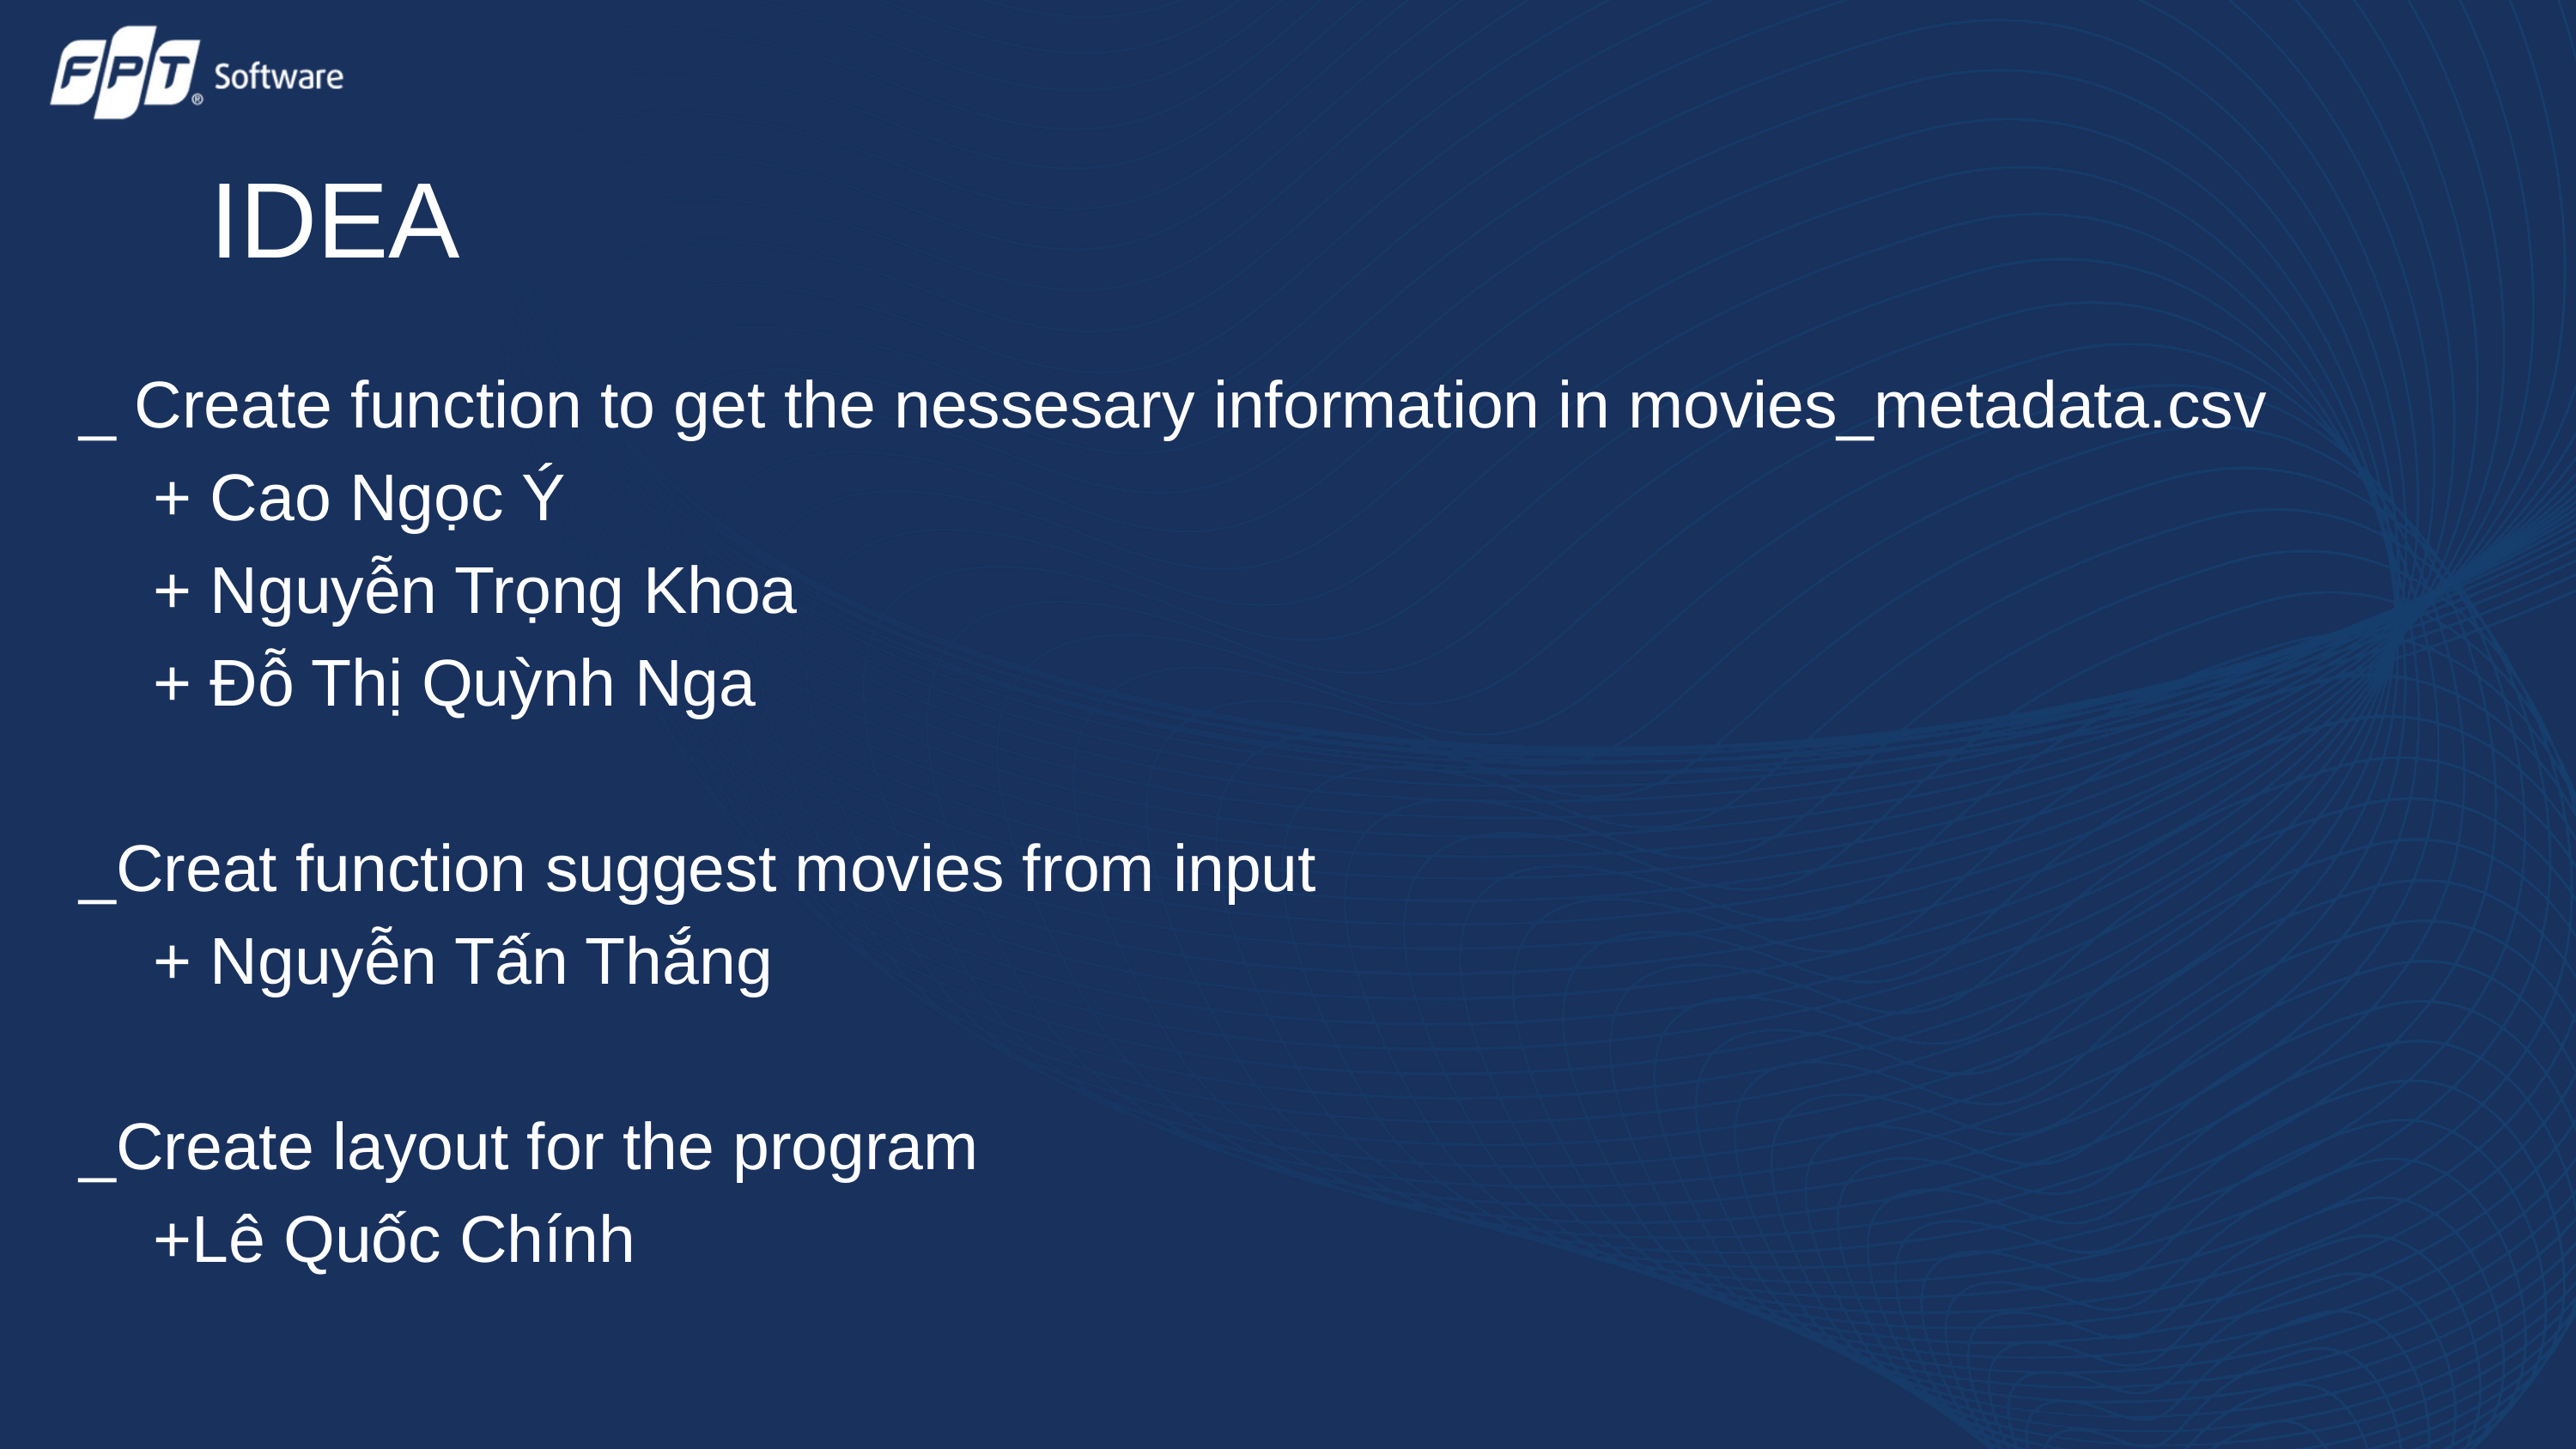

IDEA
_ Create function to get the nessesary information in movies_metadata.csv
    + Cao Ngọc Ý
    + Nguyễn Trọng Khoa
    + Đỗ Thị Quỳnh Nga

_Creat function suggest movies from input
    + Nguyễn Tấn Thắng

_Create layout for the program
    +Lê Quốc Chính